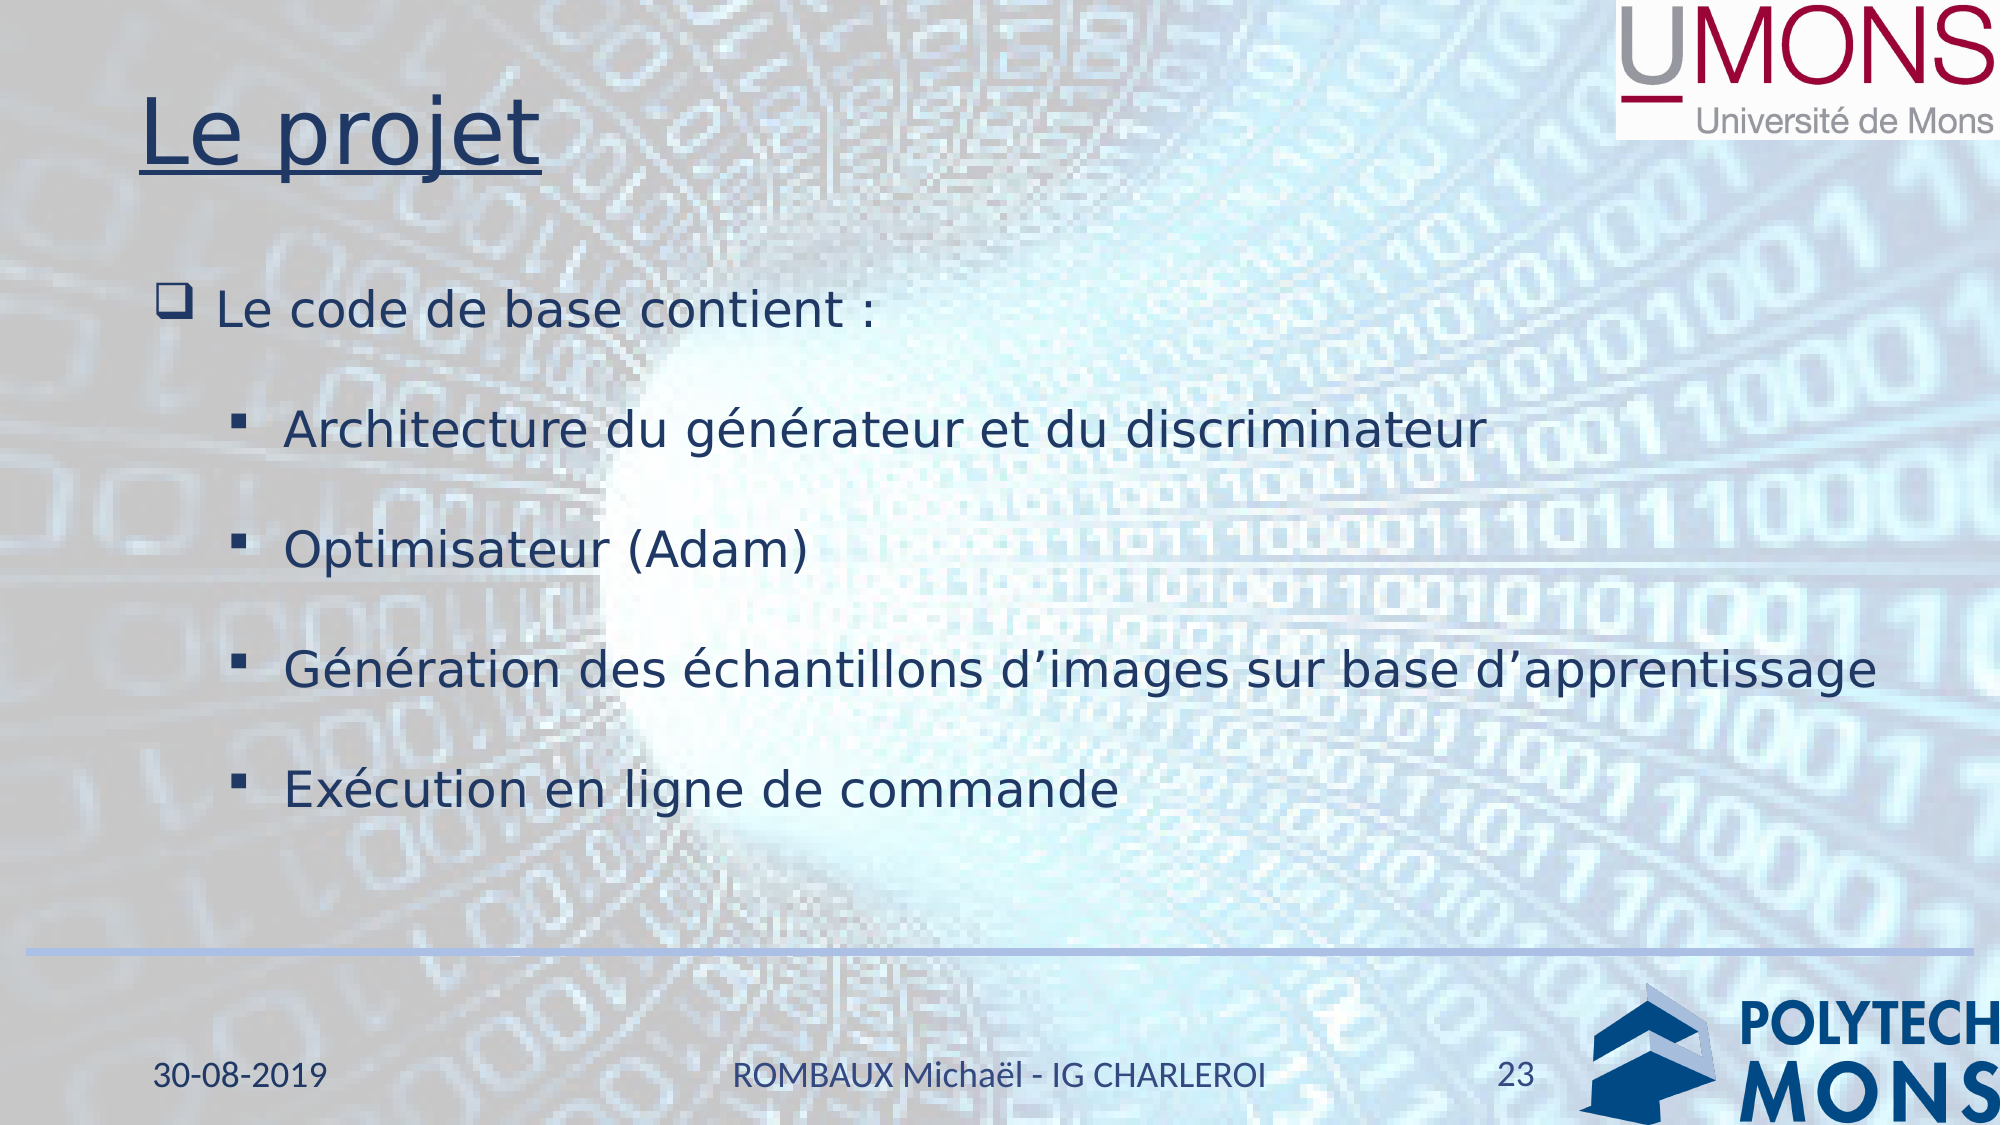

# Le projet
 Le code de base contient :

Architecture du générateur et du discriminateur

Optimisateur (Adam)

Génération des échantillons d’images sur base d’apprentissage

Exécution en ligne de commande

23
30-08-2019
ROMBAUX Michaël - IG CHARLEROI